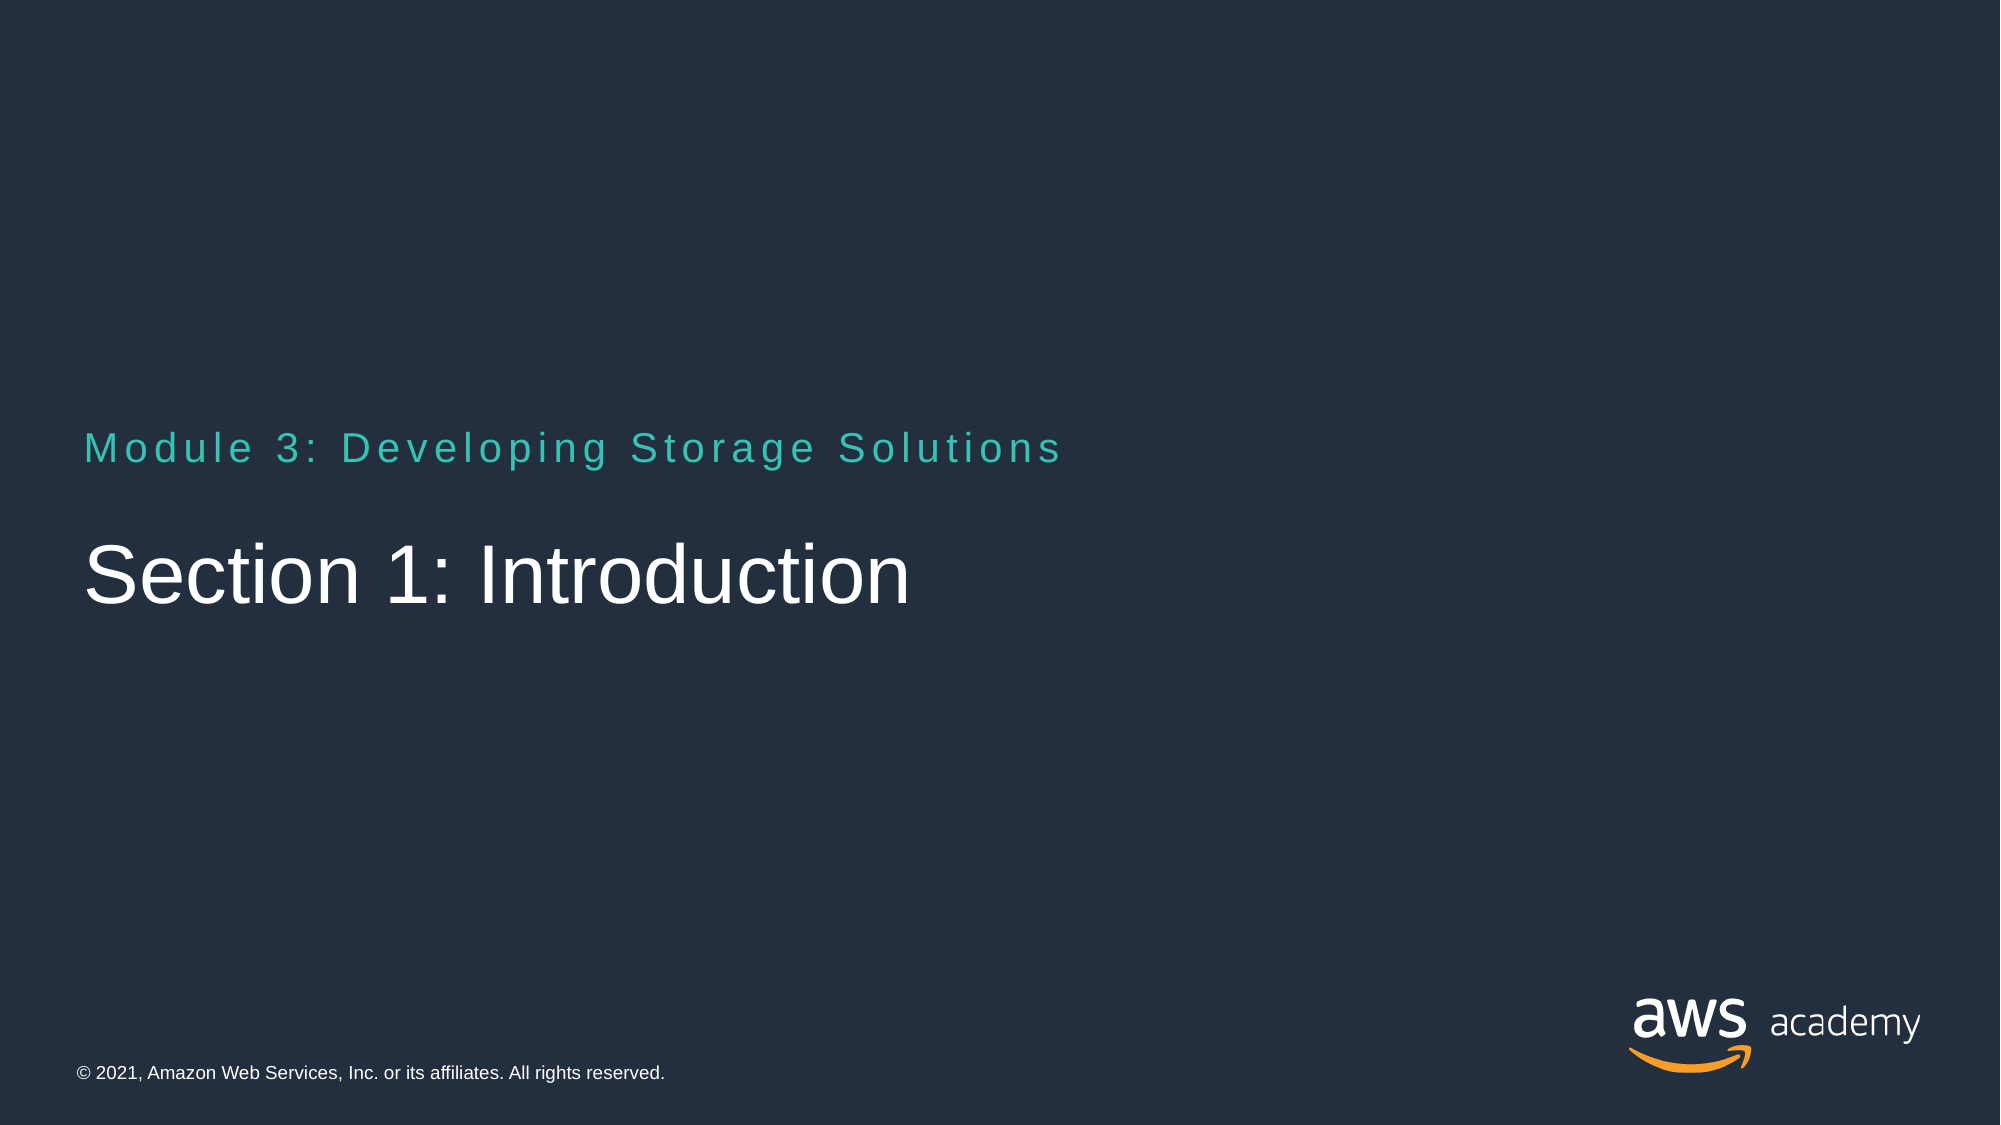

Module 3: Developing Storage Solutions
# Section 1: Introduction